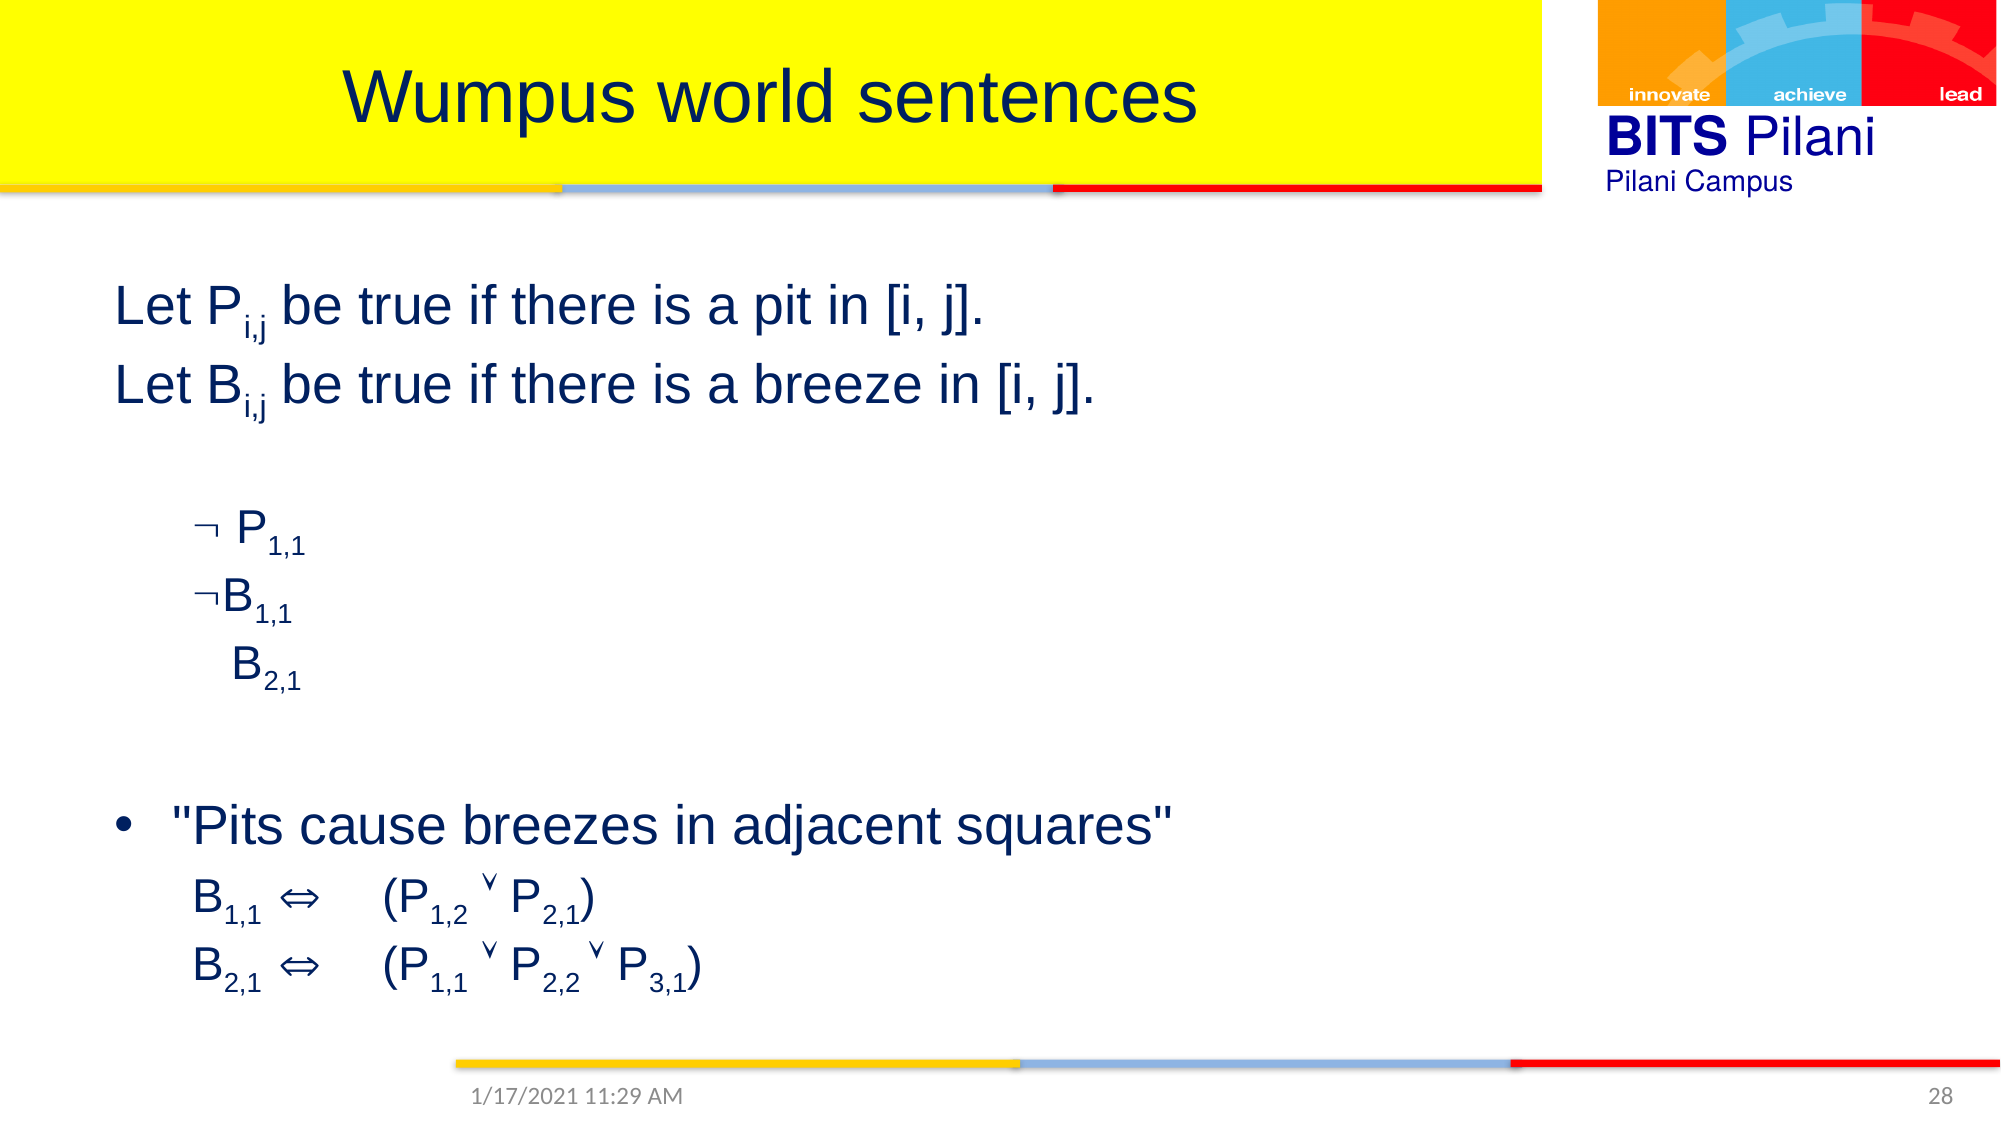

# Wumpus world sentences
Let Pi,j be true if there is a pit in [i, j].
Let Bi,j be true if there is a breeze in [i, j].

¬ P1,1
¬B1,1
   B2,1

"Pits cause breezes in adjacent squares"
B1,1  ⇔ 	(P1,2 ∨ P2,1)
B2,1  ⇔	(P1,1 ∨ P2,2 ∨ P3,1)

1/17/2021 11:29 AM
28